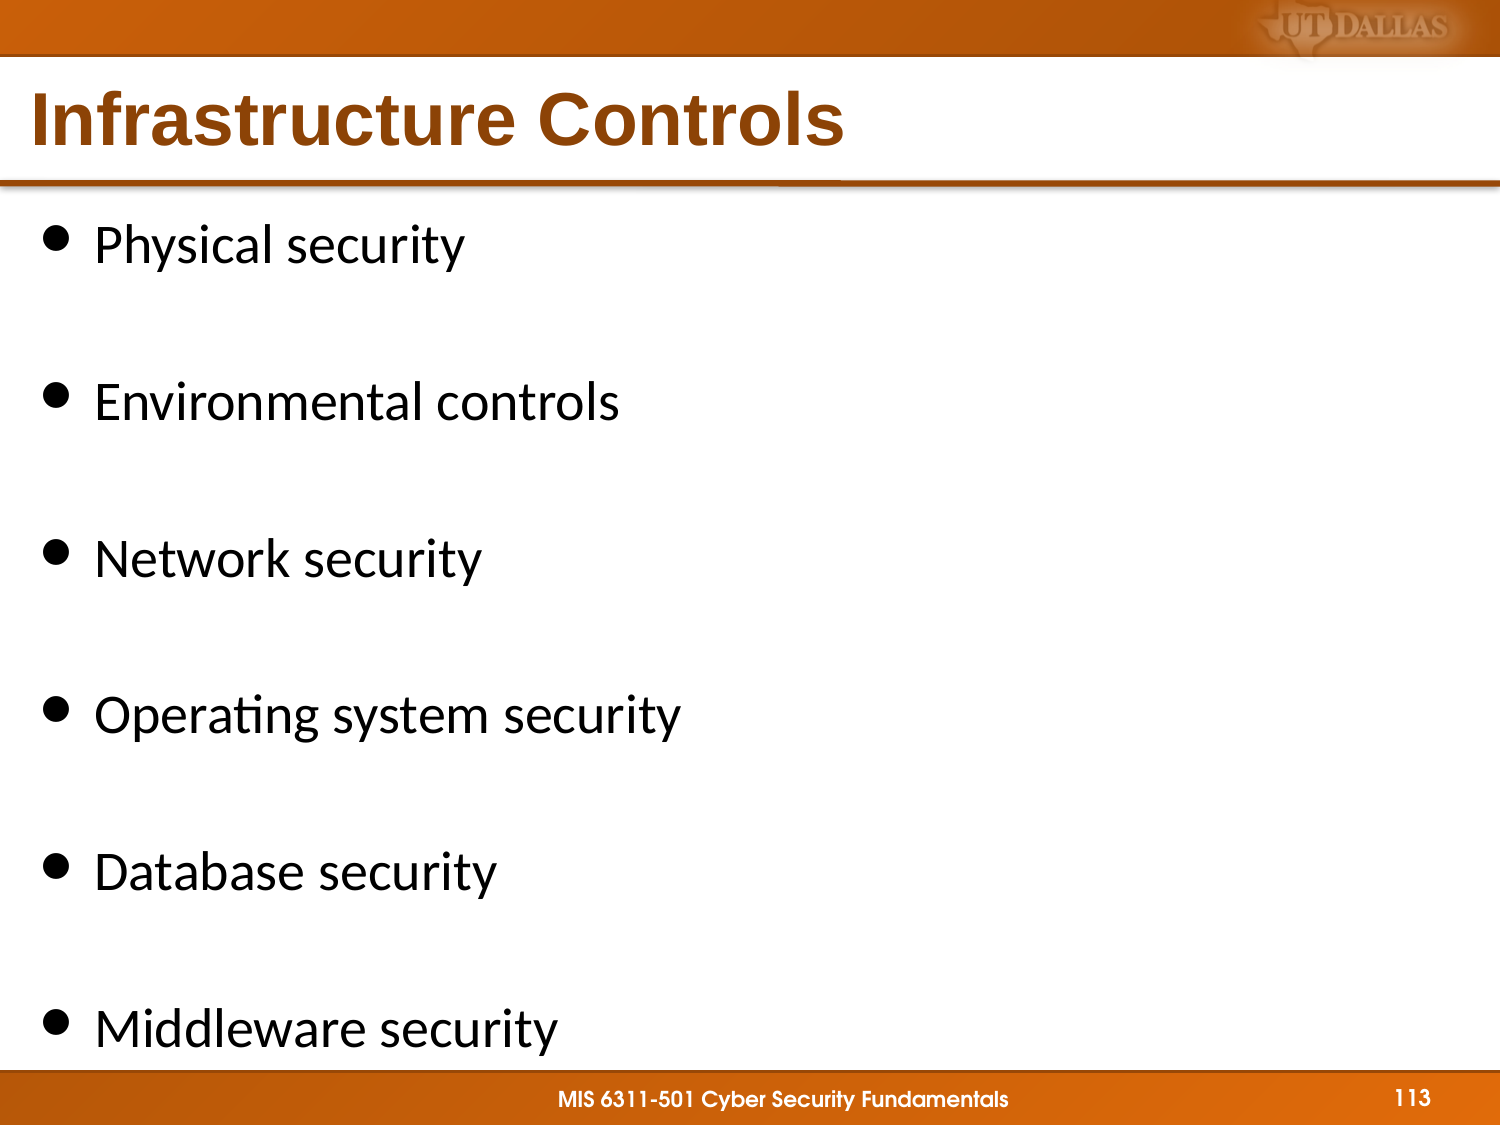

# Infrastructure Controls
Physical security

Environmental controls

Network security

Operating system security

Database security

Middleware security
113